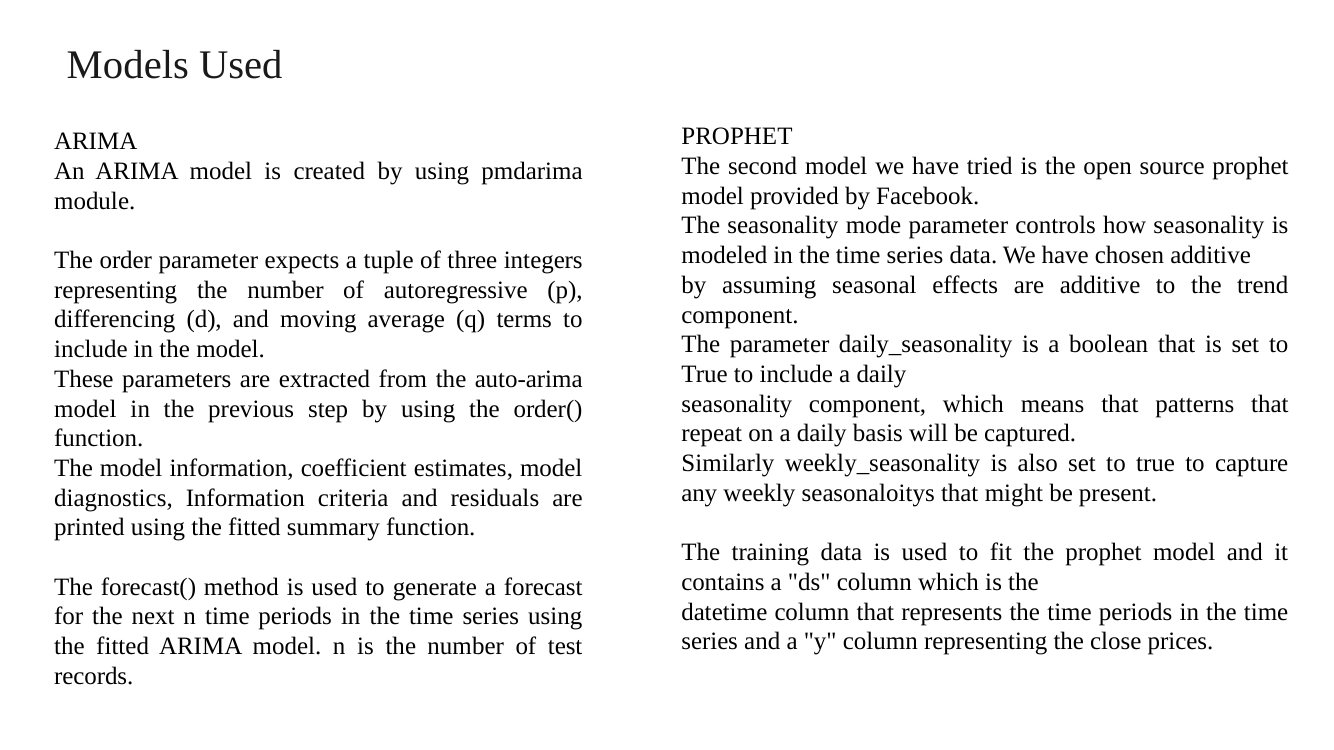

# Models Used
PROPHET
The second model we have tried is the open source prophet model provided by Facebook.
The seasonality mode parameter controls how seasonality is modeled in the time series data. We have chosen additive
by assuming seasonal effects are additive to the trend component.
The parameter daily_seasonality is a boolean that is set to True to include a daily
seasonality component, which means that patterns that repeat on a daily basis will be captured.
Similarly weekly_seasonality is also set to true to capture any weekly seasonaloitys that might be present.
The training data is used to fit the prophet model and it contains a "ds" column which is the
datetime column that represents the time periods in the time series and a "y" column representing the close prices.

ARIMA
An ARIMA model is created by using pmdarima module.
The order parameter expects a tuple of three integers representing the number of autoregressive (p), differencing (d), and moving average (q) terms to include in the model.
These parameters are extracted from the auto-arima model in the previous step by using the order() function.
The model information, coefficient estimates, model diagnostics, Information criteria and residuals are printed using the fitted summary function.
The forecast() method is used to generate a forecast for the next n time periods in the time series using the fitted ARIMA model. n is the number of test records.